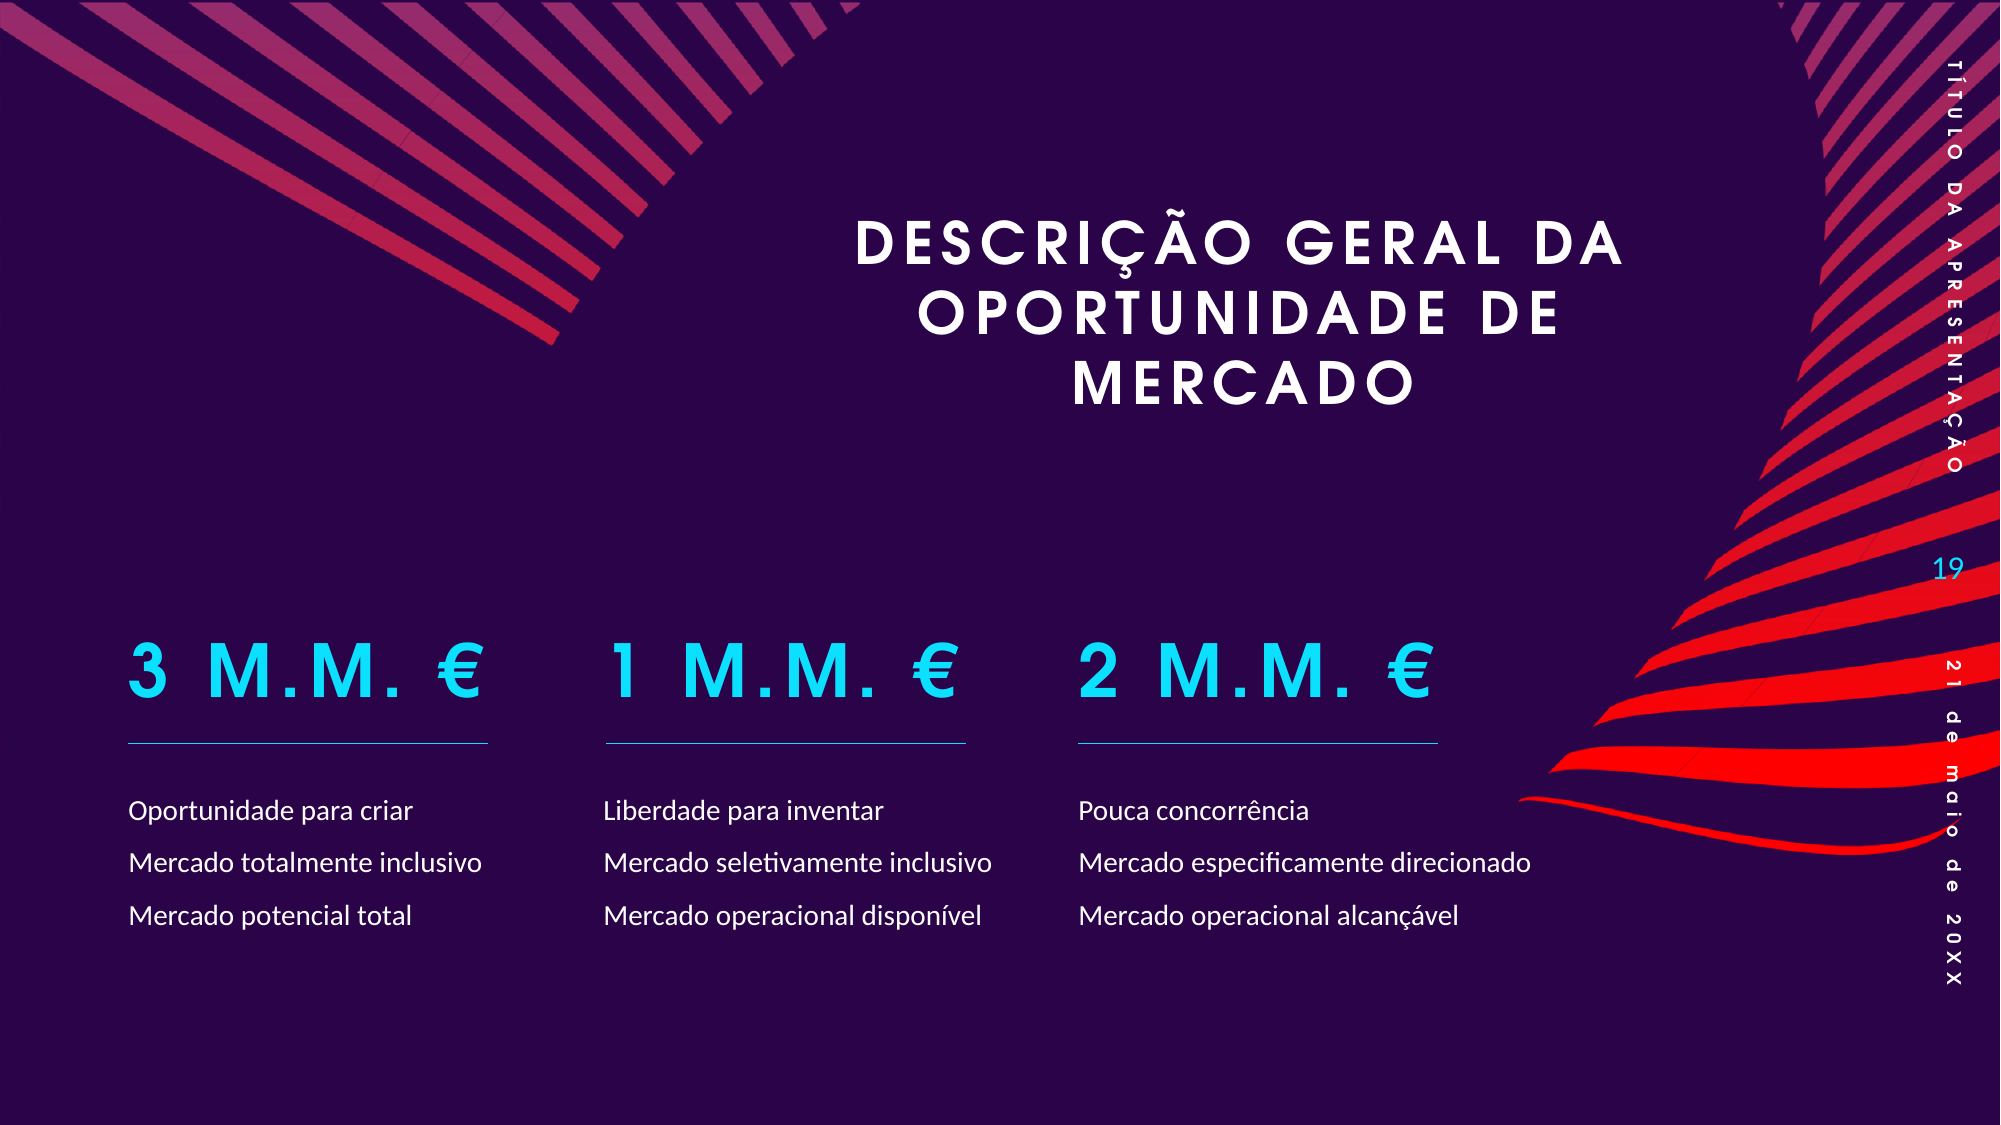

# Descrição geral da oportunidade de mercado
TÍTULO DA APRESENTAÇÃO
19
3 m.M. €
1 m.M. €
2 m.M. €
Oportunidade para criar
Mercado totalmente inclusivo
Mercado potencial total
Liberdade para inventar
Mercado seletivamente inclusivo
Mercado operacional disponível
Pouca concorrência
Mercado especificamente direcionado
Mercado operacional alcançável
21 de maio de 20XX